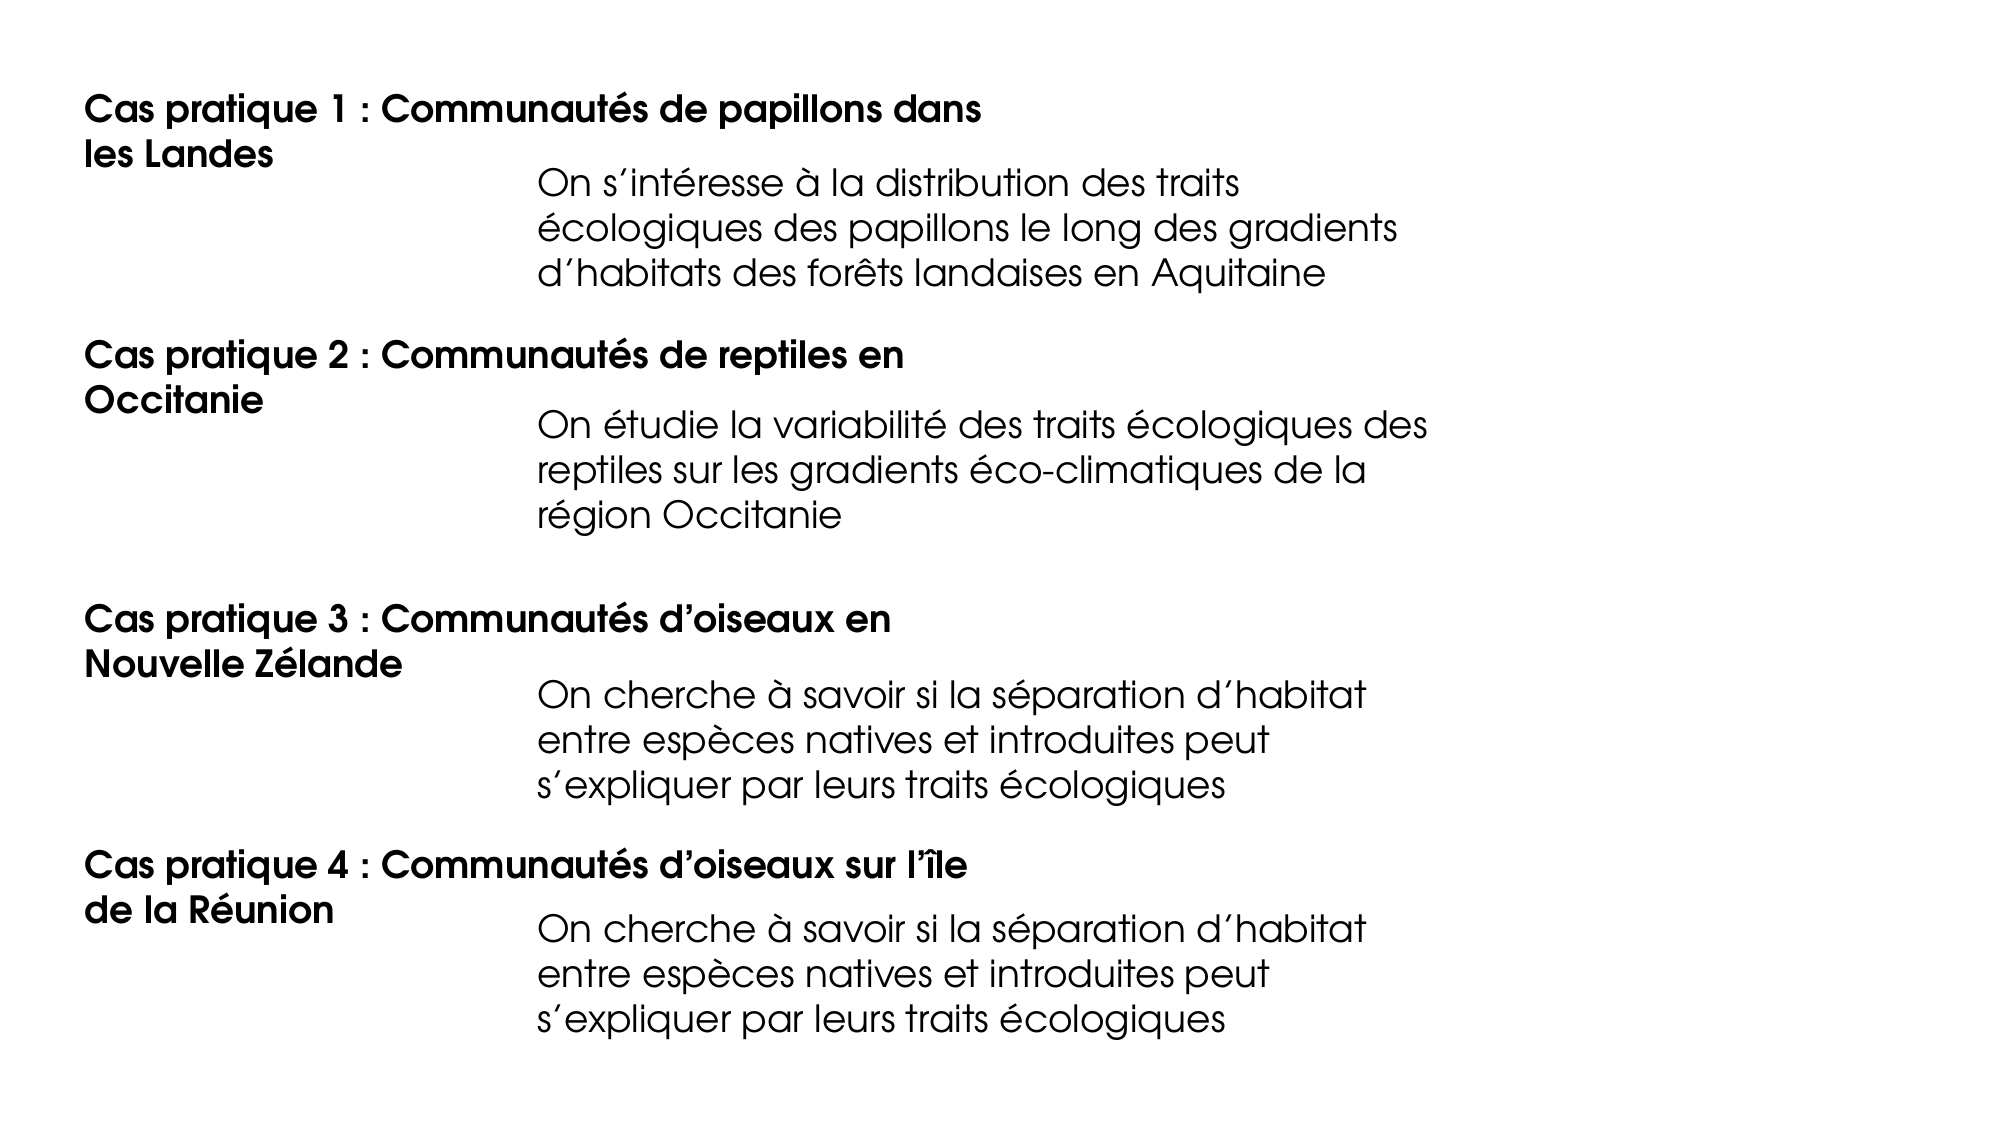

Cas pratique 1 : Communautés de papillons dans les Landes
On s’intéresse à la distribution des traits écologiques des papillons le long des gradients d’habitats des forêts landaises en Aquitaine
Cas pratique 2 : Communautés de reptiles en Occitanie
On étudie la variabilité des traits écologiques des reptiles sur les gradients éco-climatiques de la région Occitanie
Cas pratique 3 : Communautés d’oiseaux en Nouvelle Zélande
On cherche à savoir si la séparation d’habitat entre espèces natives et introduites peut s’expliquer par leurs traits écologiques
Cas pratique 4 : Communautés d’oiseaux sur l’île de la Réunion
On cherche à savoir si la séparation d’habitat entre espèces natives et introduites peut s’expliquer par leurs traits écologiques